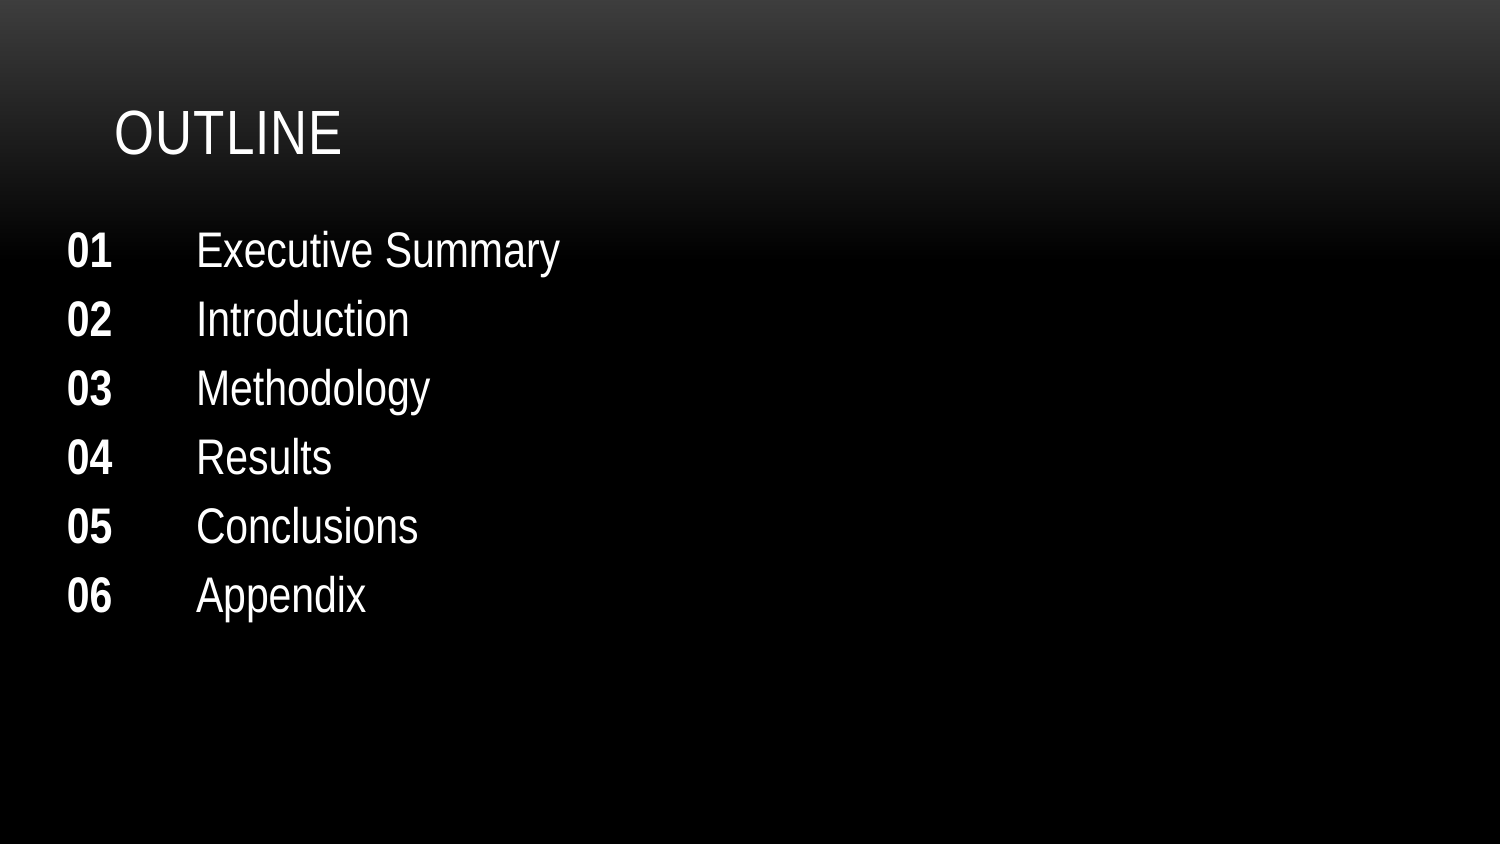

# OUTLINE
01
Executive Summary
02
Introduction
03
Methodology
04
Results
05
Conclusions
06
Appendix
FAZIL BABA IBM